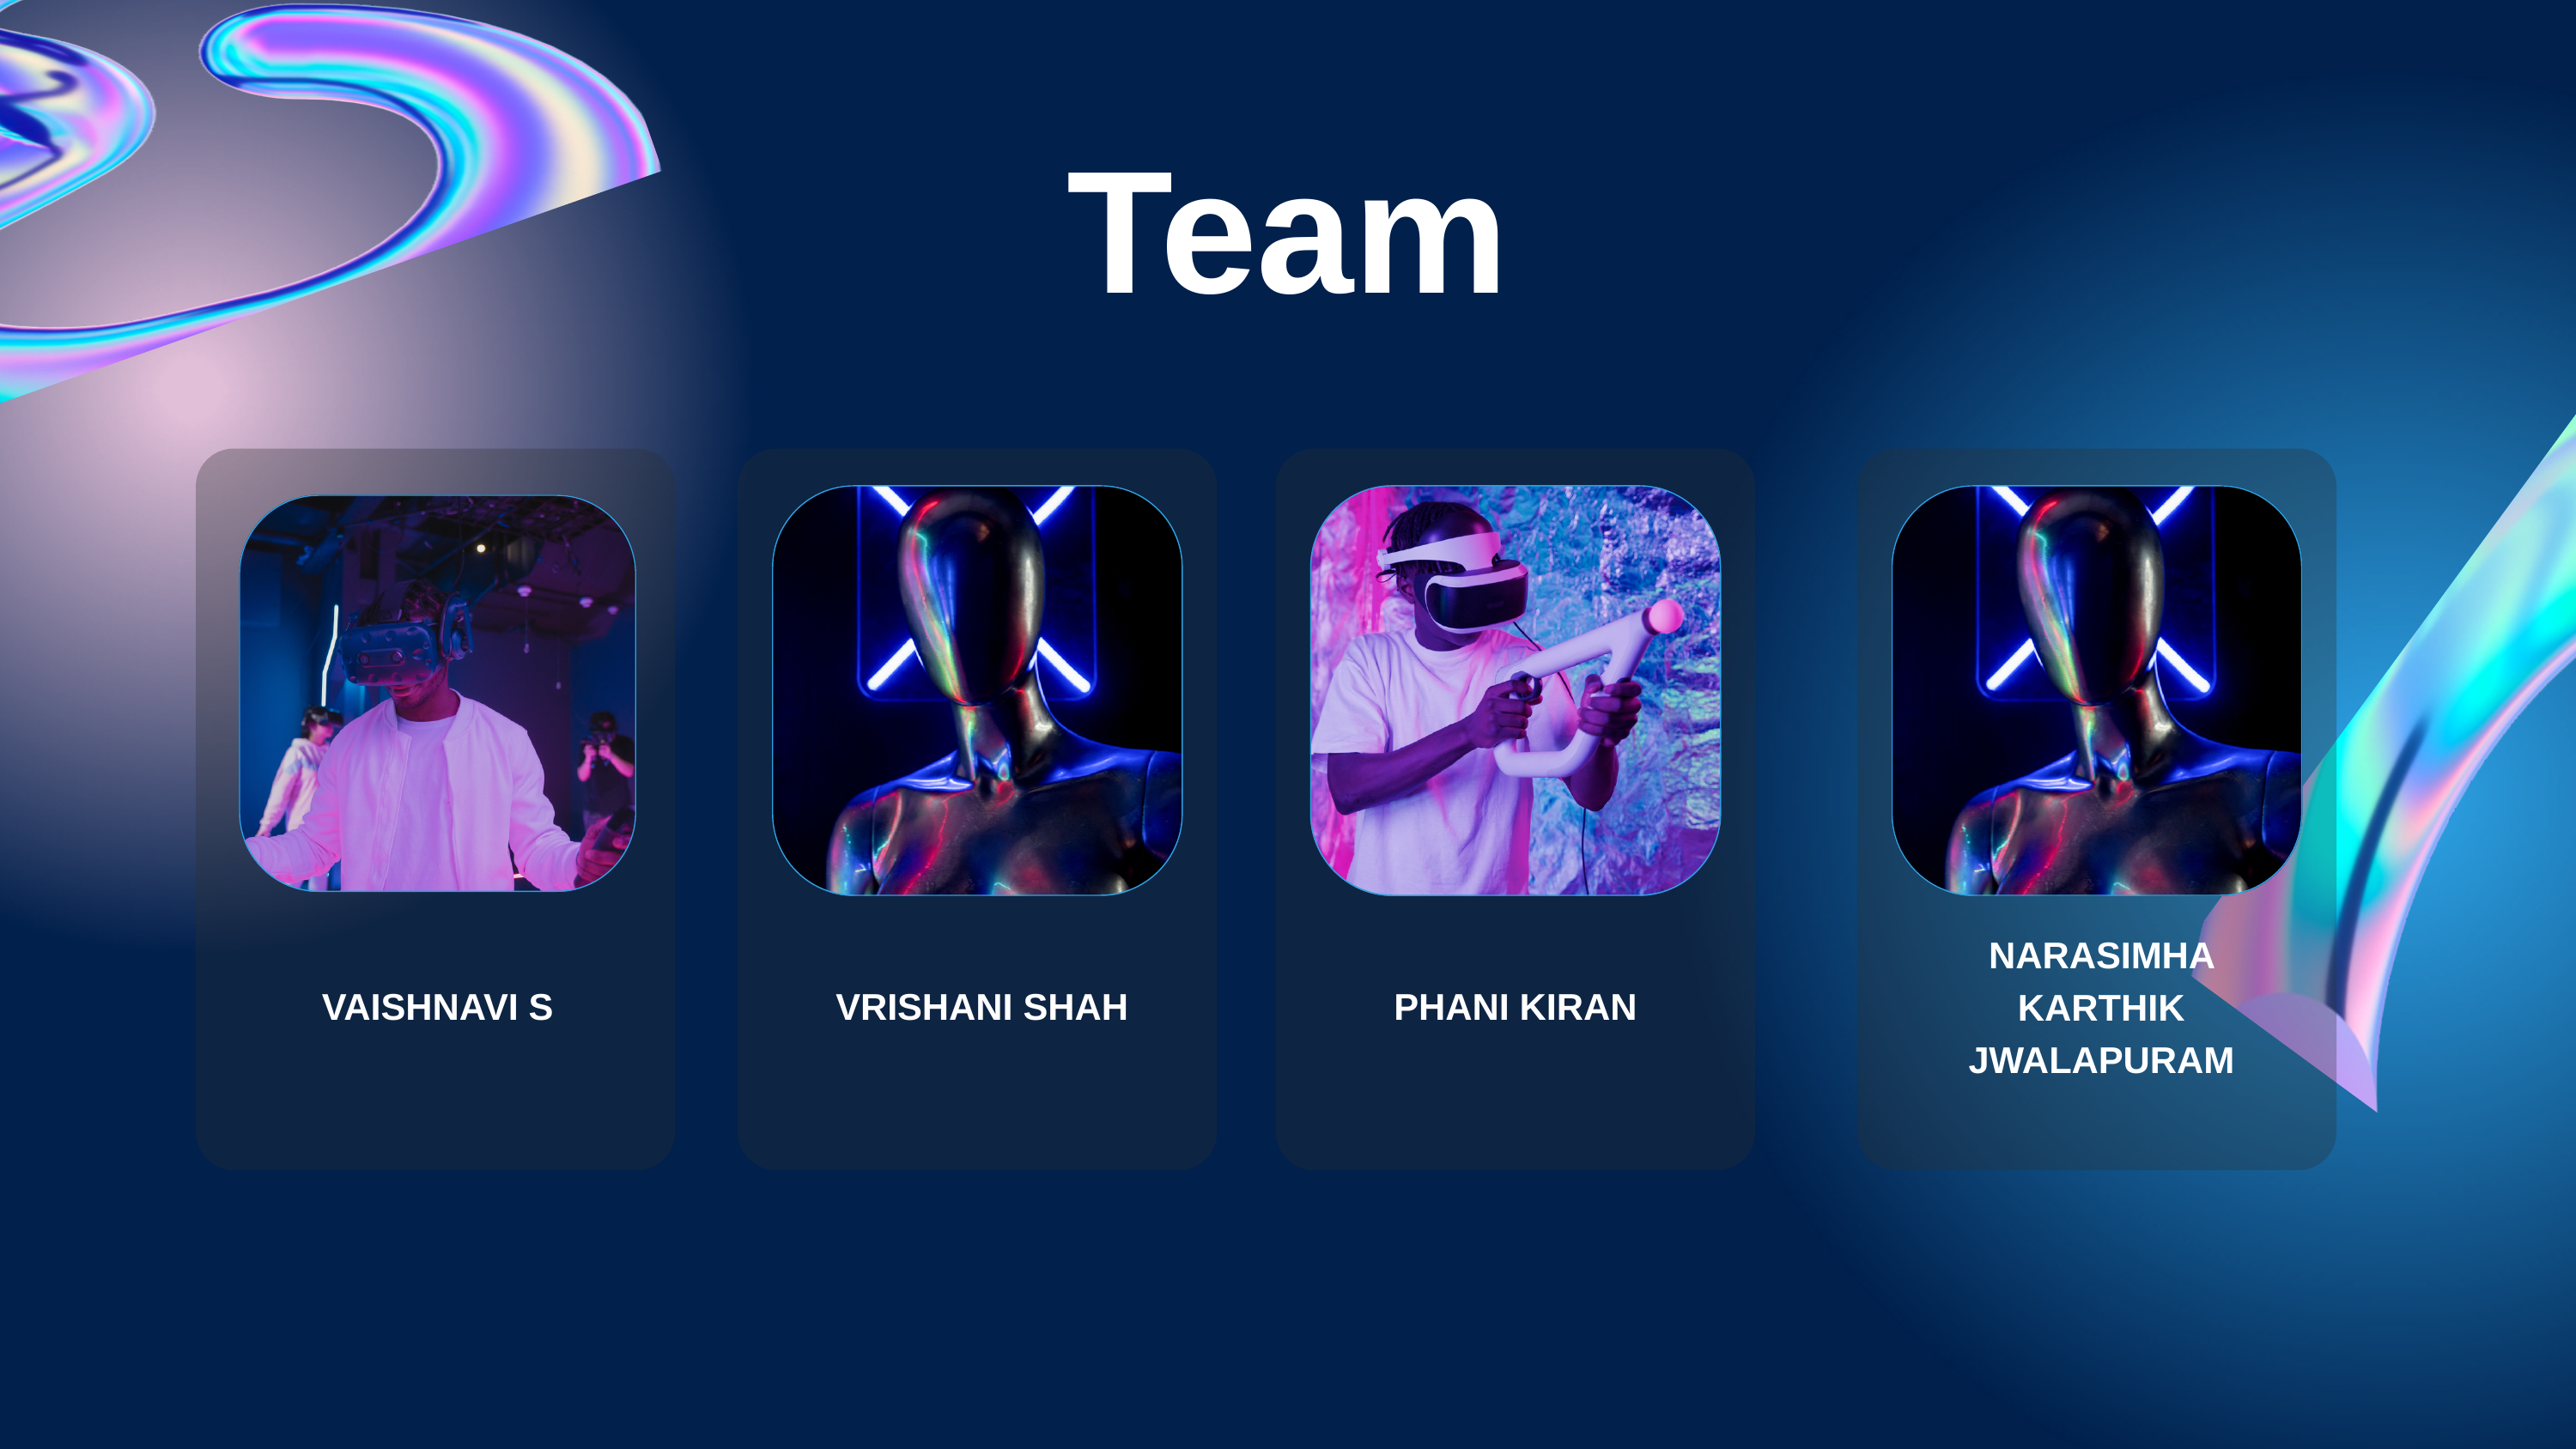

Team

NARASIMHA KARTHIK JWALAPURAM
VAISHNAVI S
VRISHANI SHAH
PHANI KIRAN